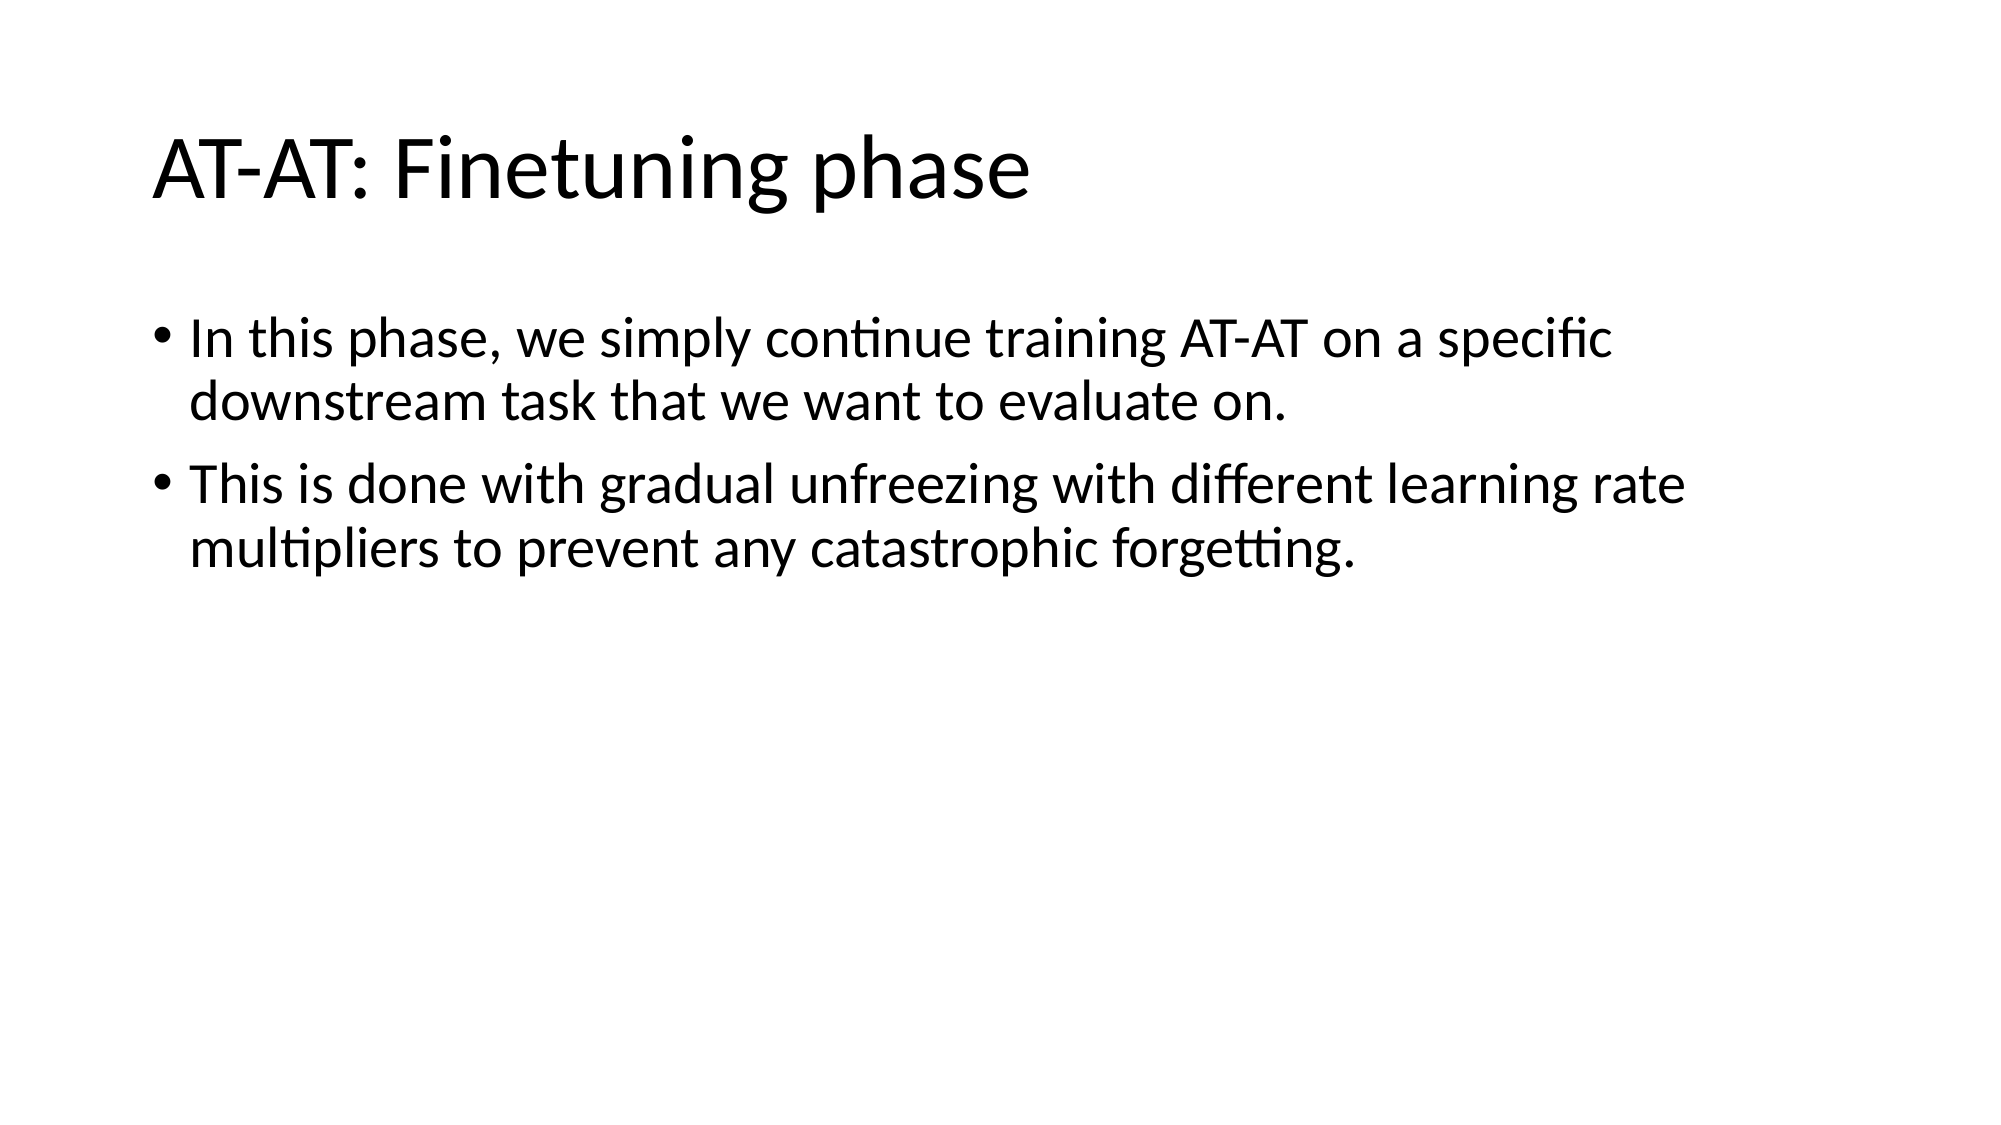

# AT-AT: Finetuning phase
In this phase, we simply continue training AT-AT on a specific downstream task that we want to evaluate on.
This is done with gradual unfreezing with different learning rate multipliers to prevent any catastrophic forgetting.